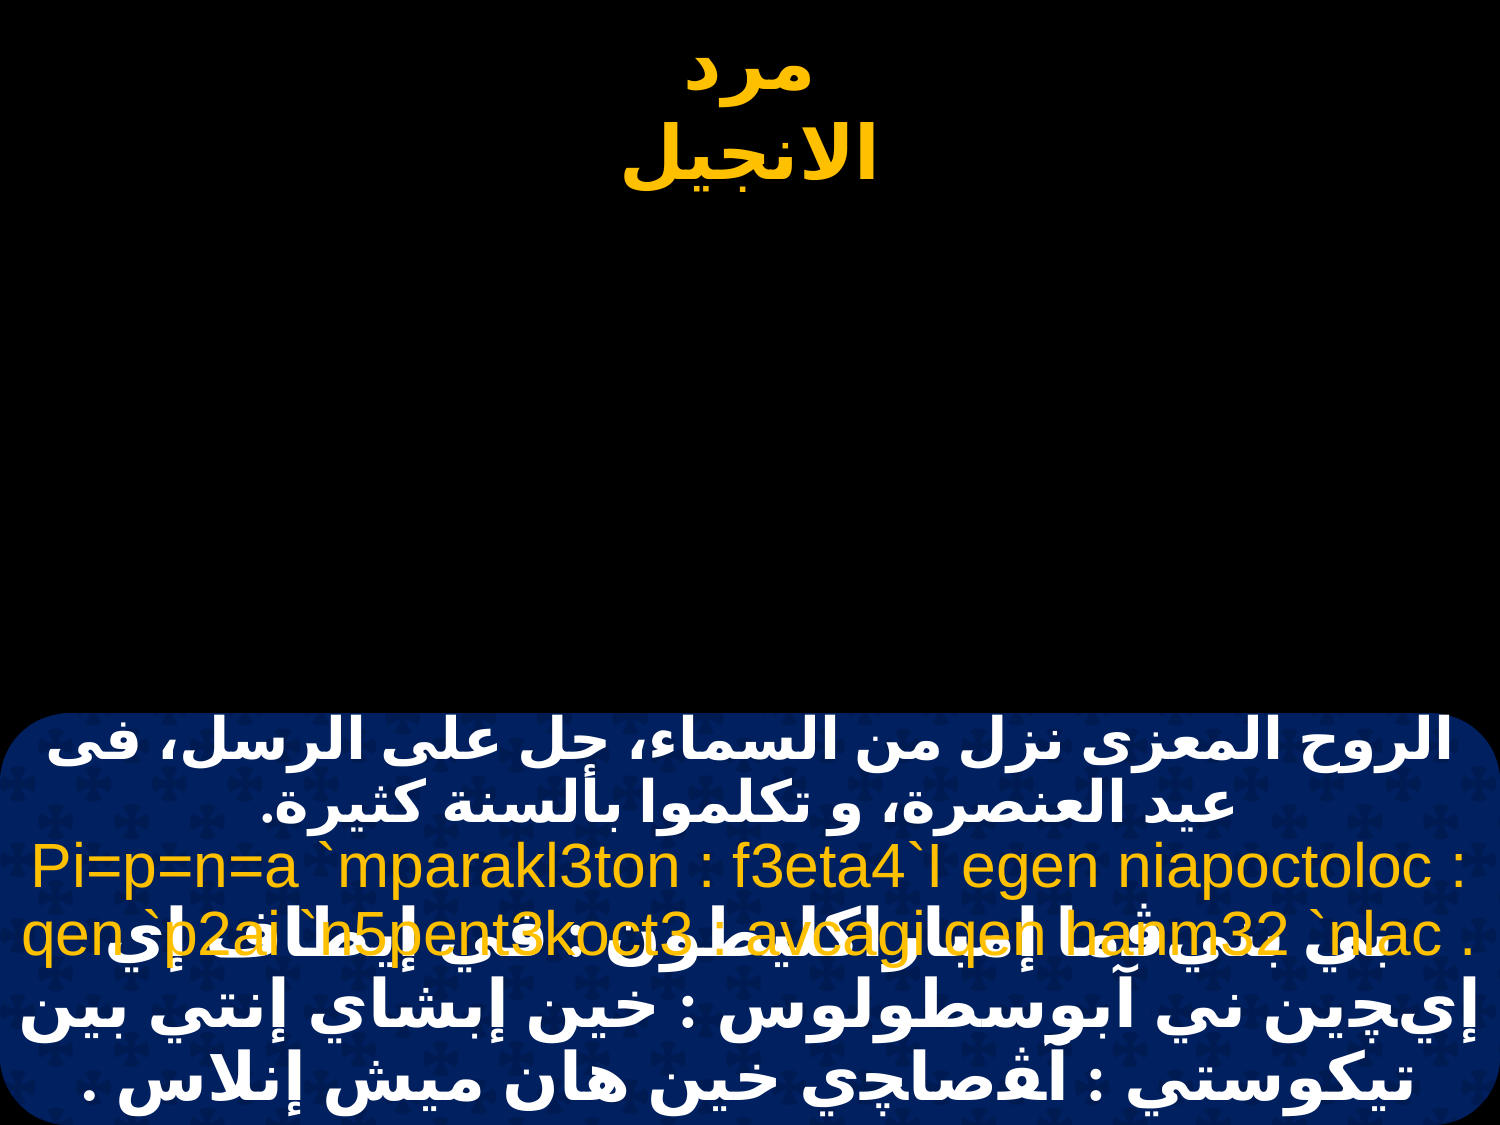

# الروح المعزى نزل من السماء، حل على الرسل، فى عيد العنصرة، و تكلموا بألسنة كثيرة.
Pi=p=n=a `mparakl3ton : f3eta4`I egen niapoctoloc : qen `p2ai `n5pent3koct3 : avcagi qen hanm32 `nlac .
بي بنيﭬما إمباراكليطون : في إيطاف إي إيﭽين ني آبوسطولوس : خين إبشاي إنتي بين تيكوستي : آﭭصاﭽي خين هان ميش إنلاس .